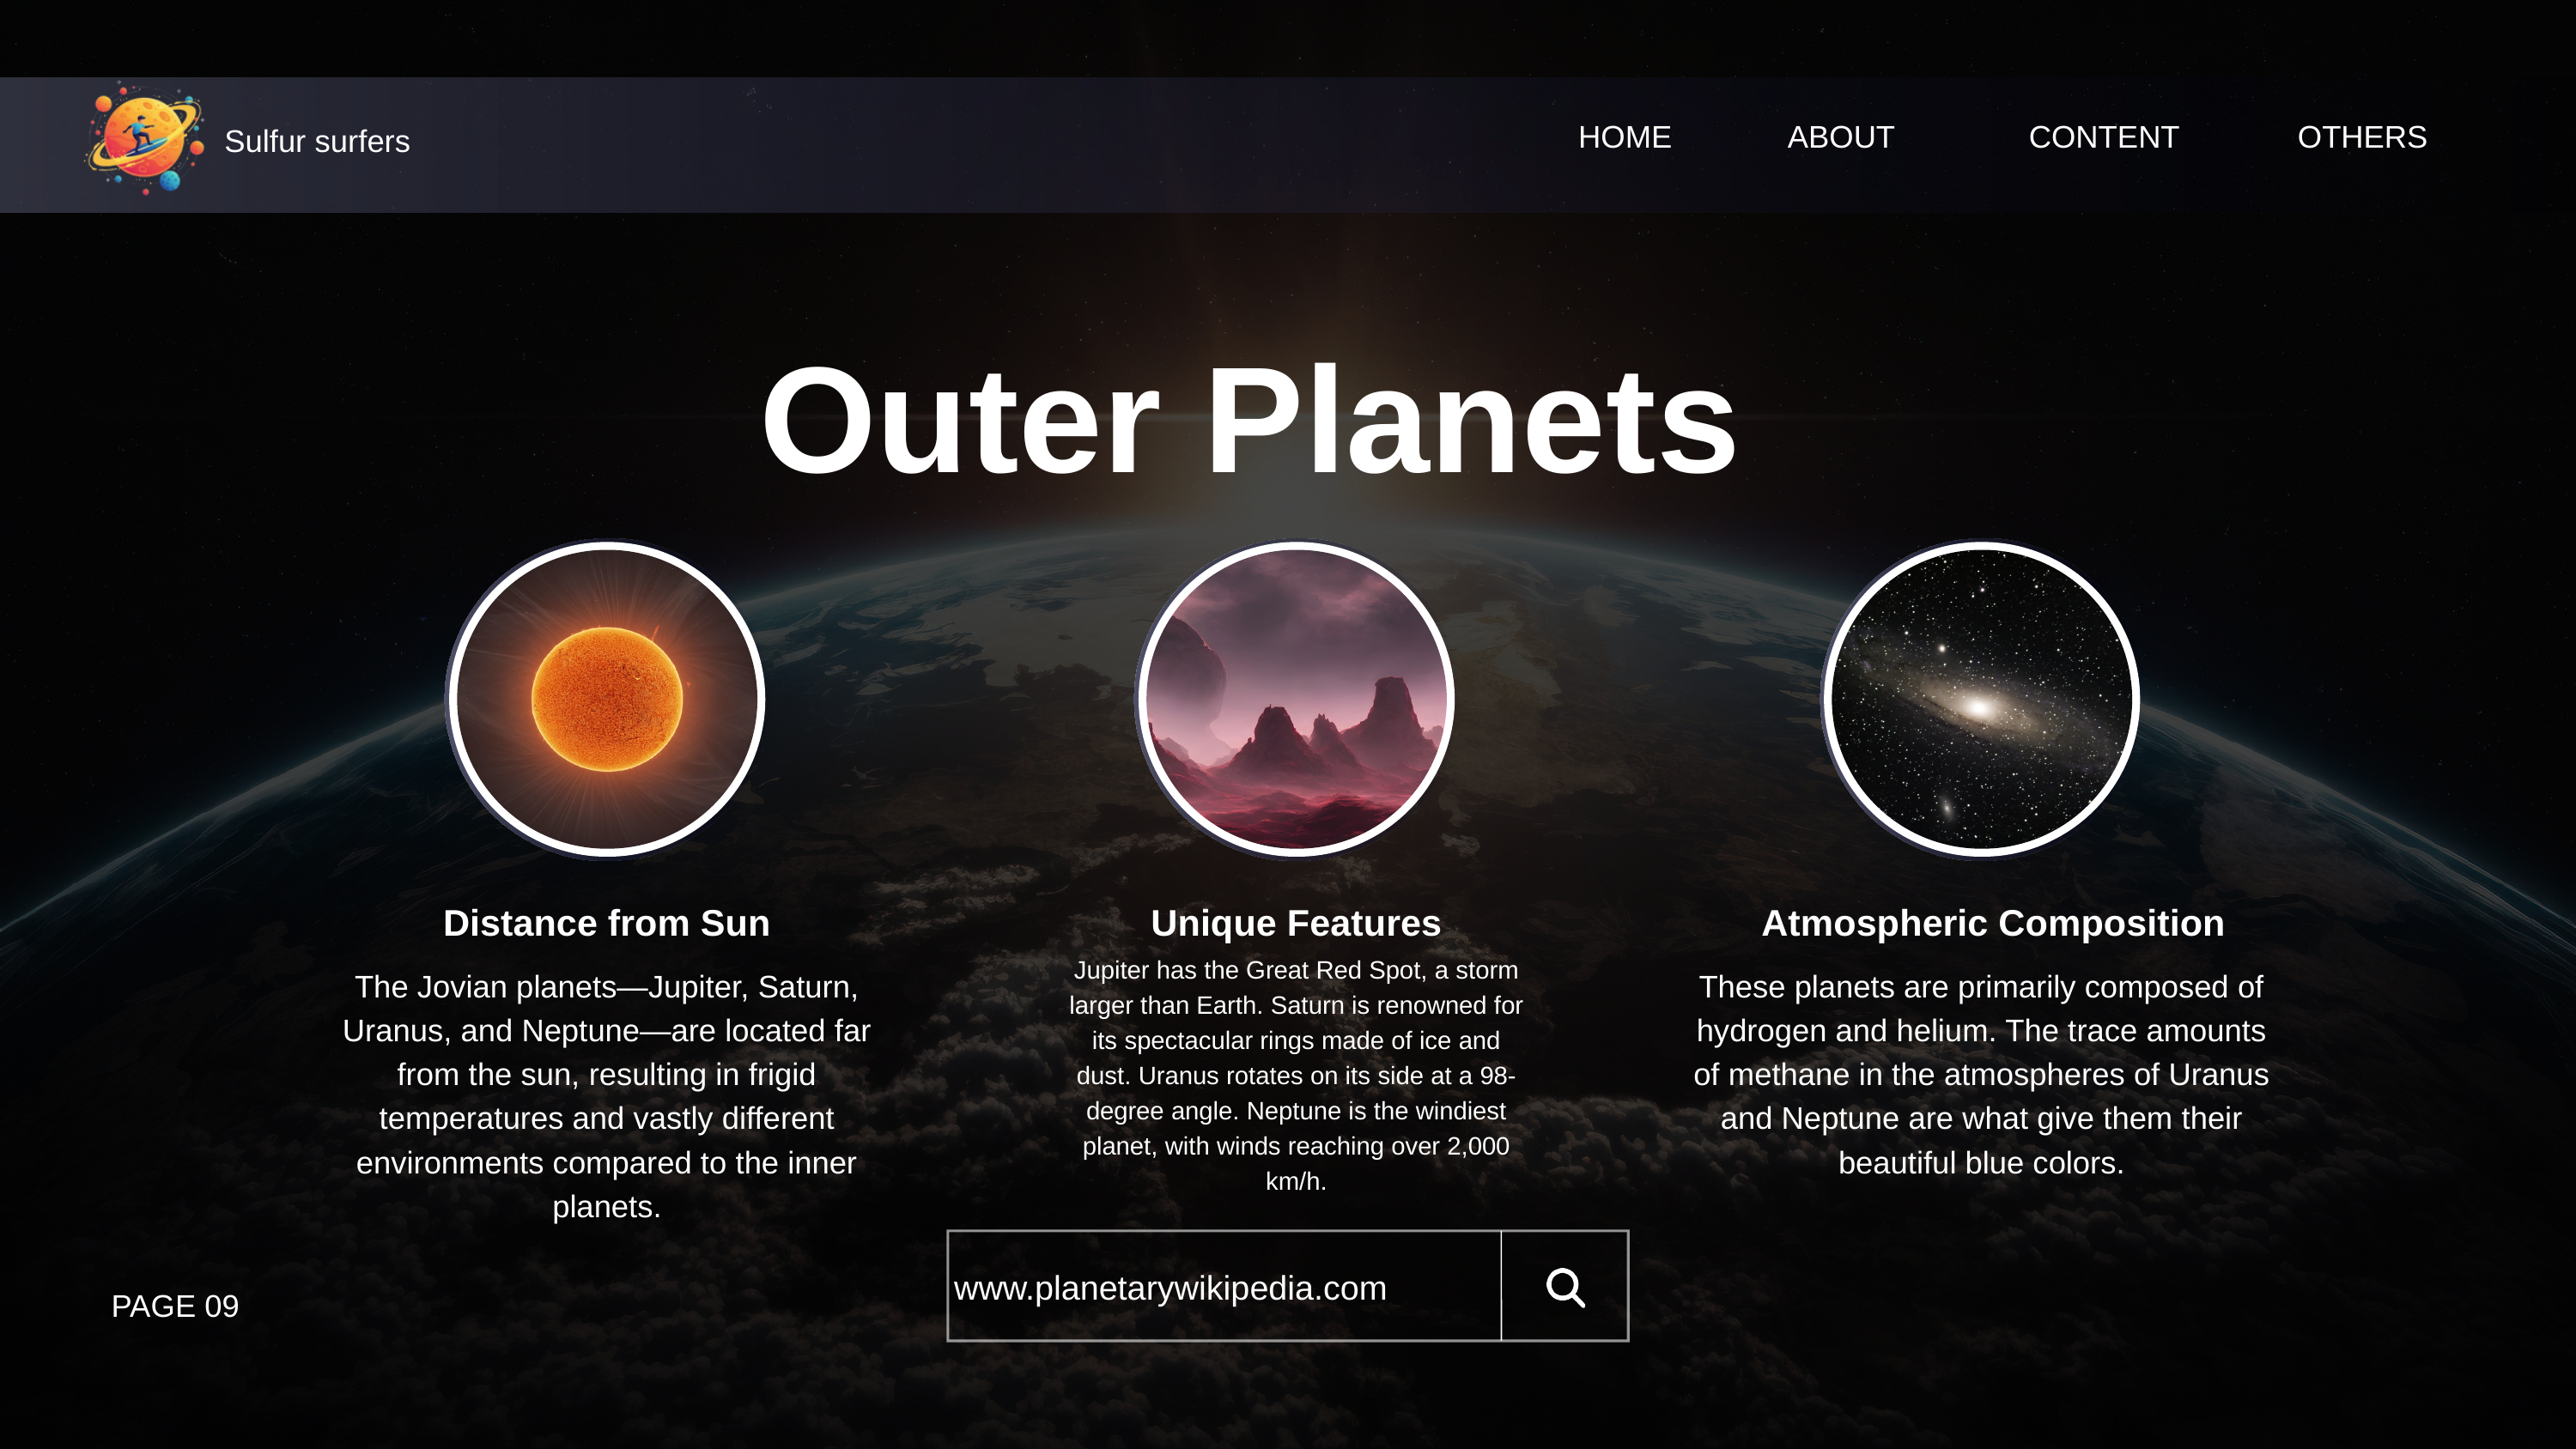

HOME
ABOUT
CONTENT
OTHERS
Sulfur surfers
Outer Planets

Distance from Sun
Unique Features
Atmospheric Composition
Jupiter has the Great Red Spot, a storm larger than Earth. Saturn is renowned for its spectacular rings made of ice and dust. Uranus rotates on its side at a 98-degree angle. Neptune is the windiest planet, with winds reaching over 2,000 km/h.
The Jovian planets—Jupiter, Saturn, Uranus, and Neptune—are located far from the sun, resulting in frigid temperatures and vastly different environments compared to the inner planets.
These planets are primarily composed of hydrogen and helium. The trace amounts of methane in the atmospheres of Uranus and Neptune are what give them their beautiful blue colors.

www.planetarywikipedia.com

PAGE 09